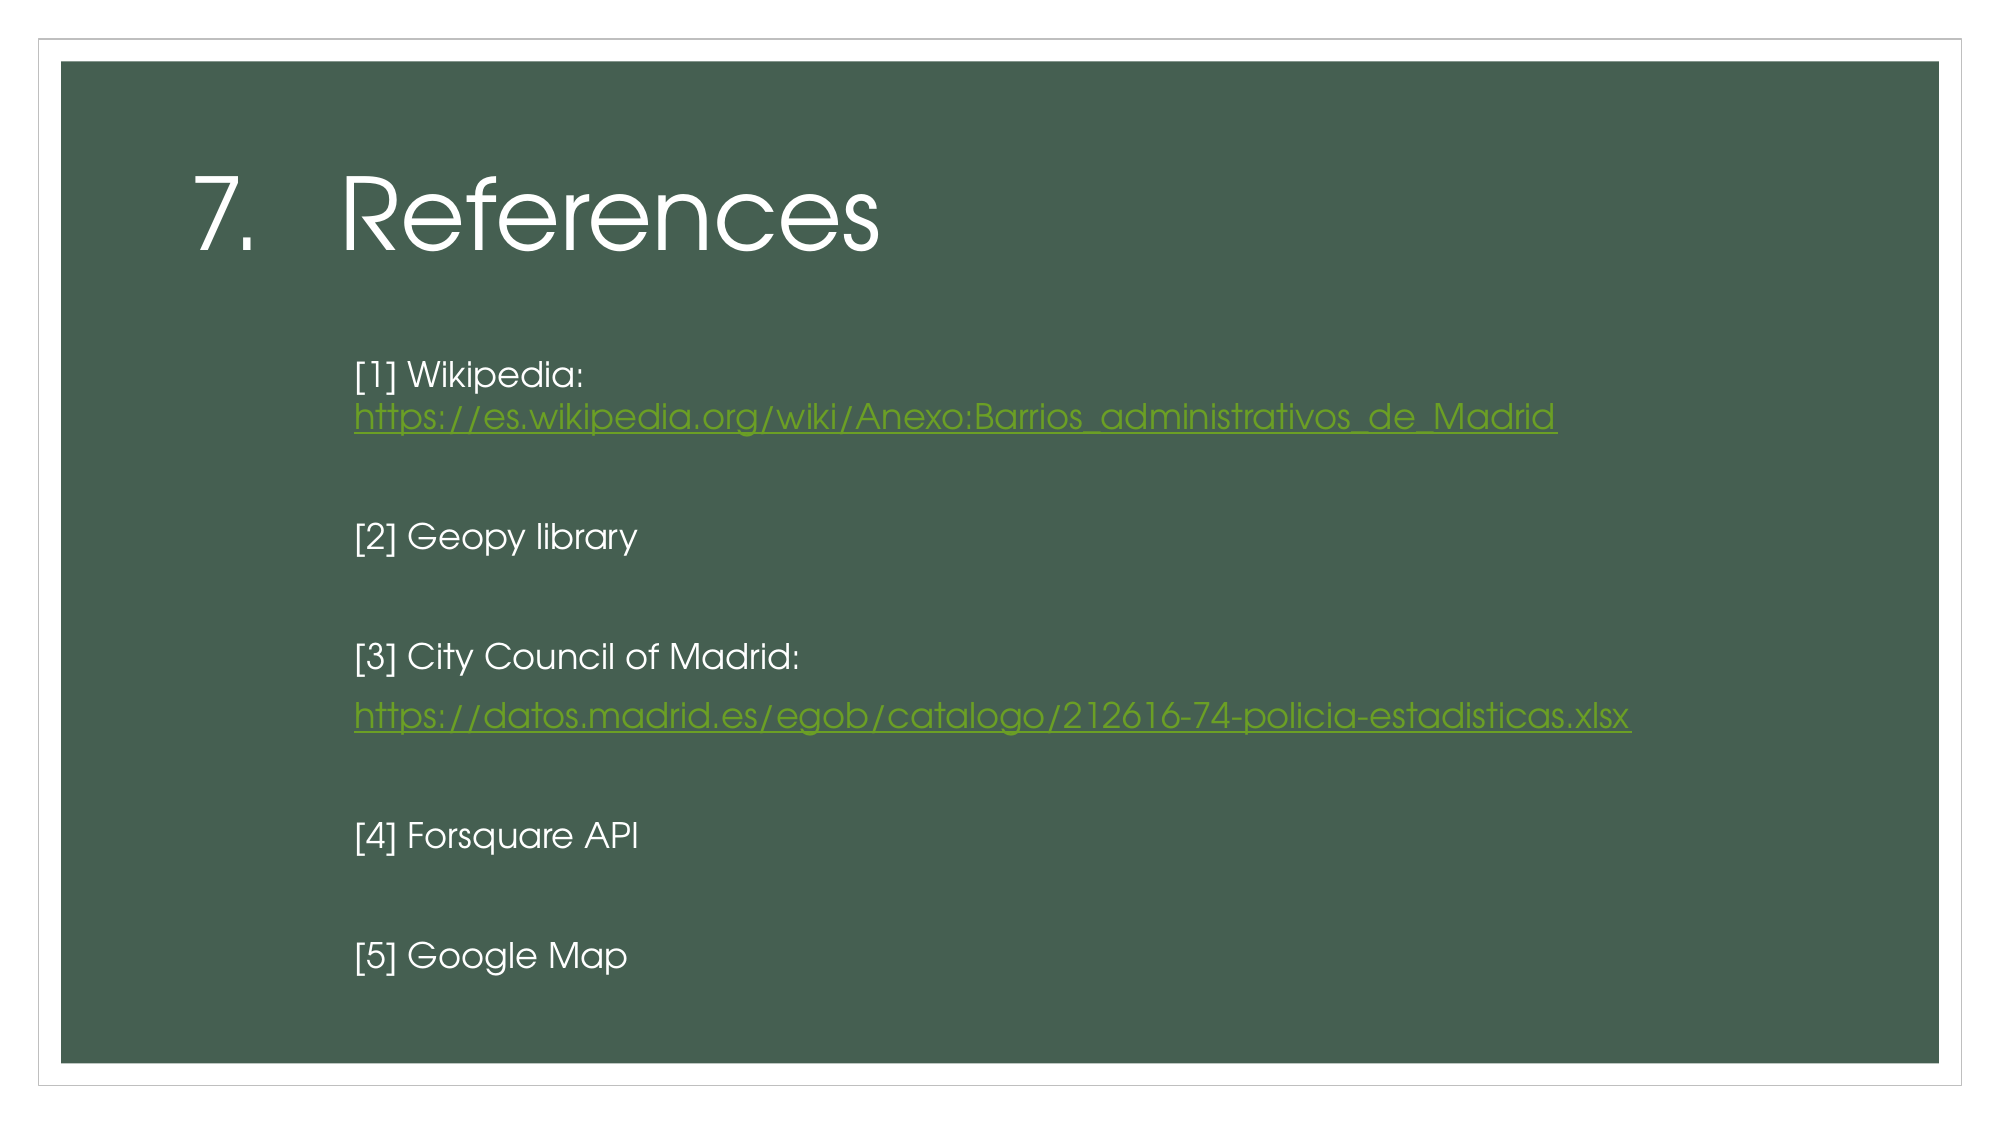

# 7.	References
[1] Wikipedia: https://es.wikipedia.org/wiki/Anexo:Barrios_administrativos_de_Madrid

[2] Geopy library

[3] City Council of Madrid:
https://datos.madrid.es/egob/catalogo/212616-74-policia-estadisticas.xlsx

[4] Forsquare API

[5] Google Map